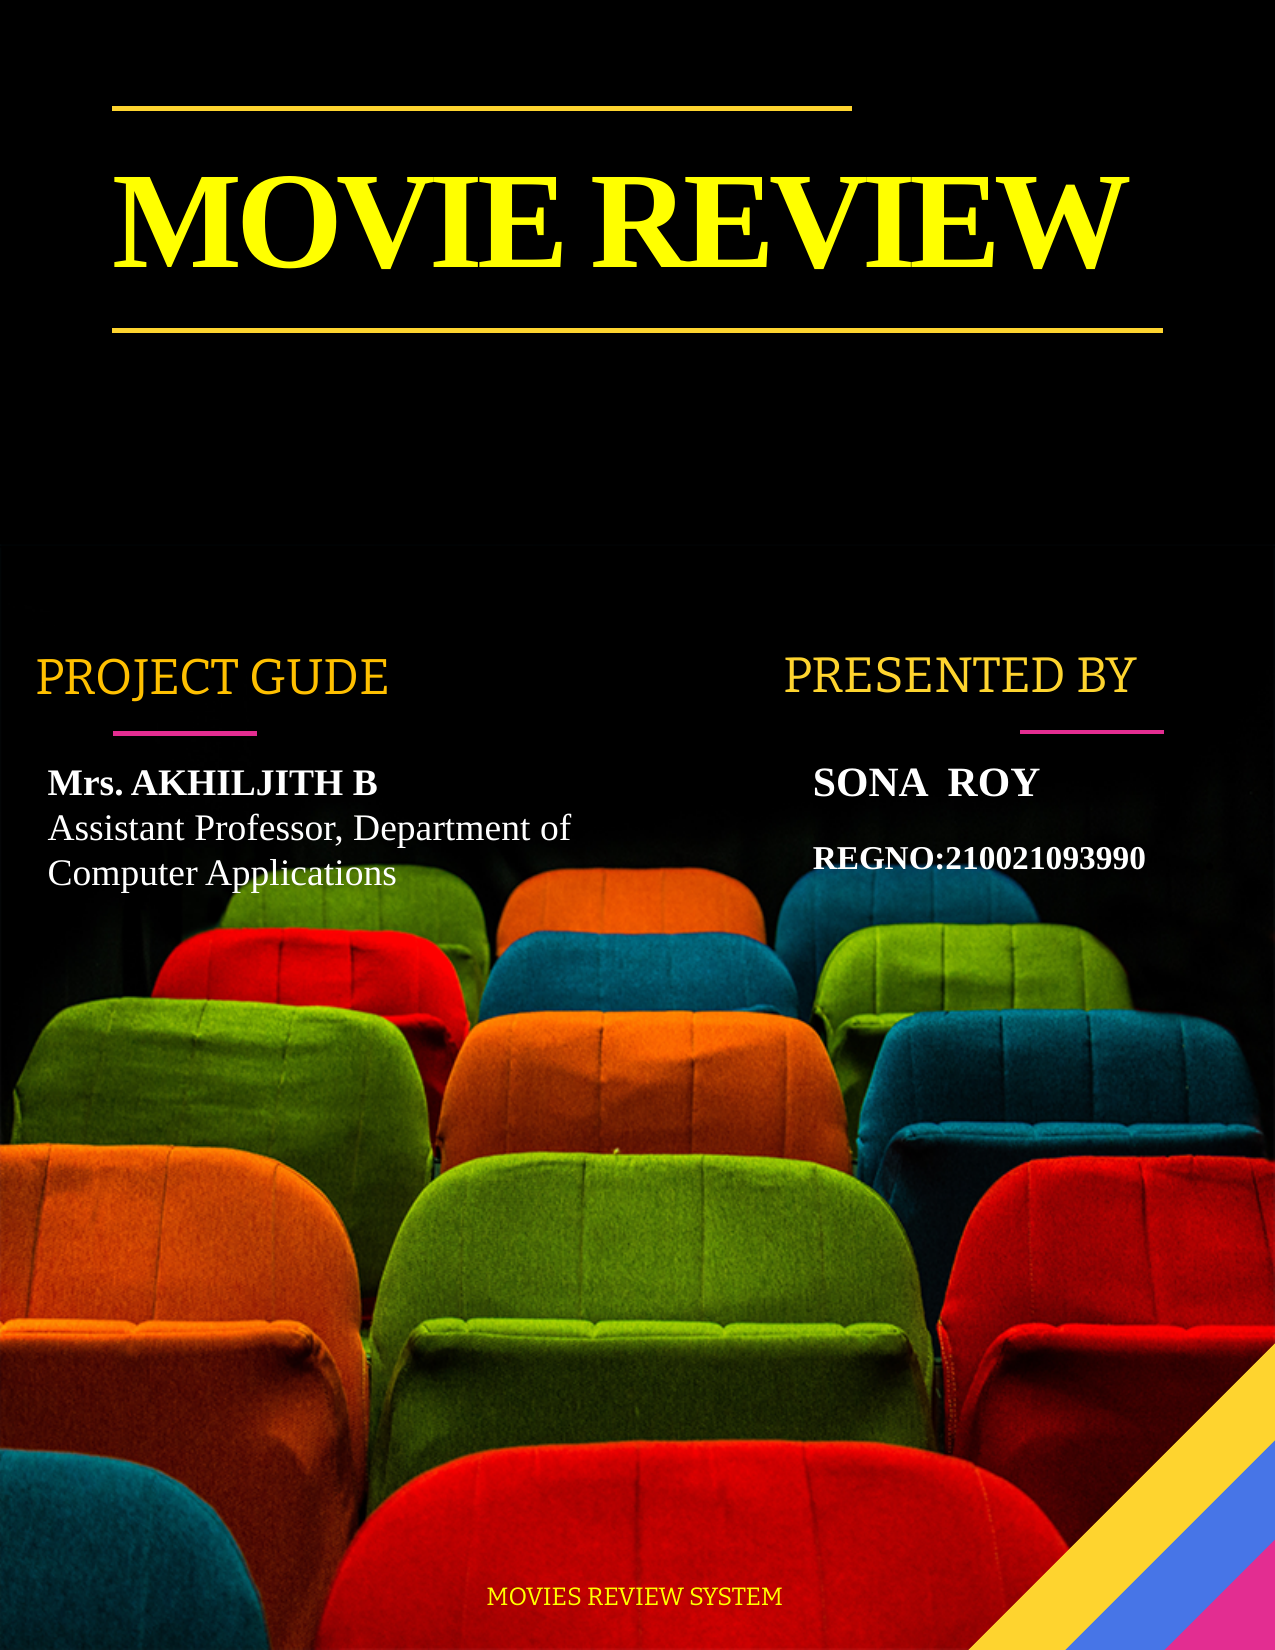

# Movie review
PROJECT GUDE
PRESENTED BY
SONA  ROY
REGNO:210021093990       .

Mrs. AKHILJITH B
Assistant Professor, Department of Computer Applications

MOVIES REVIEW SYSTEM